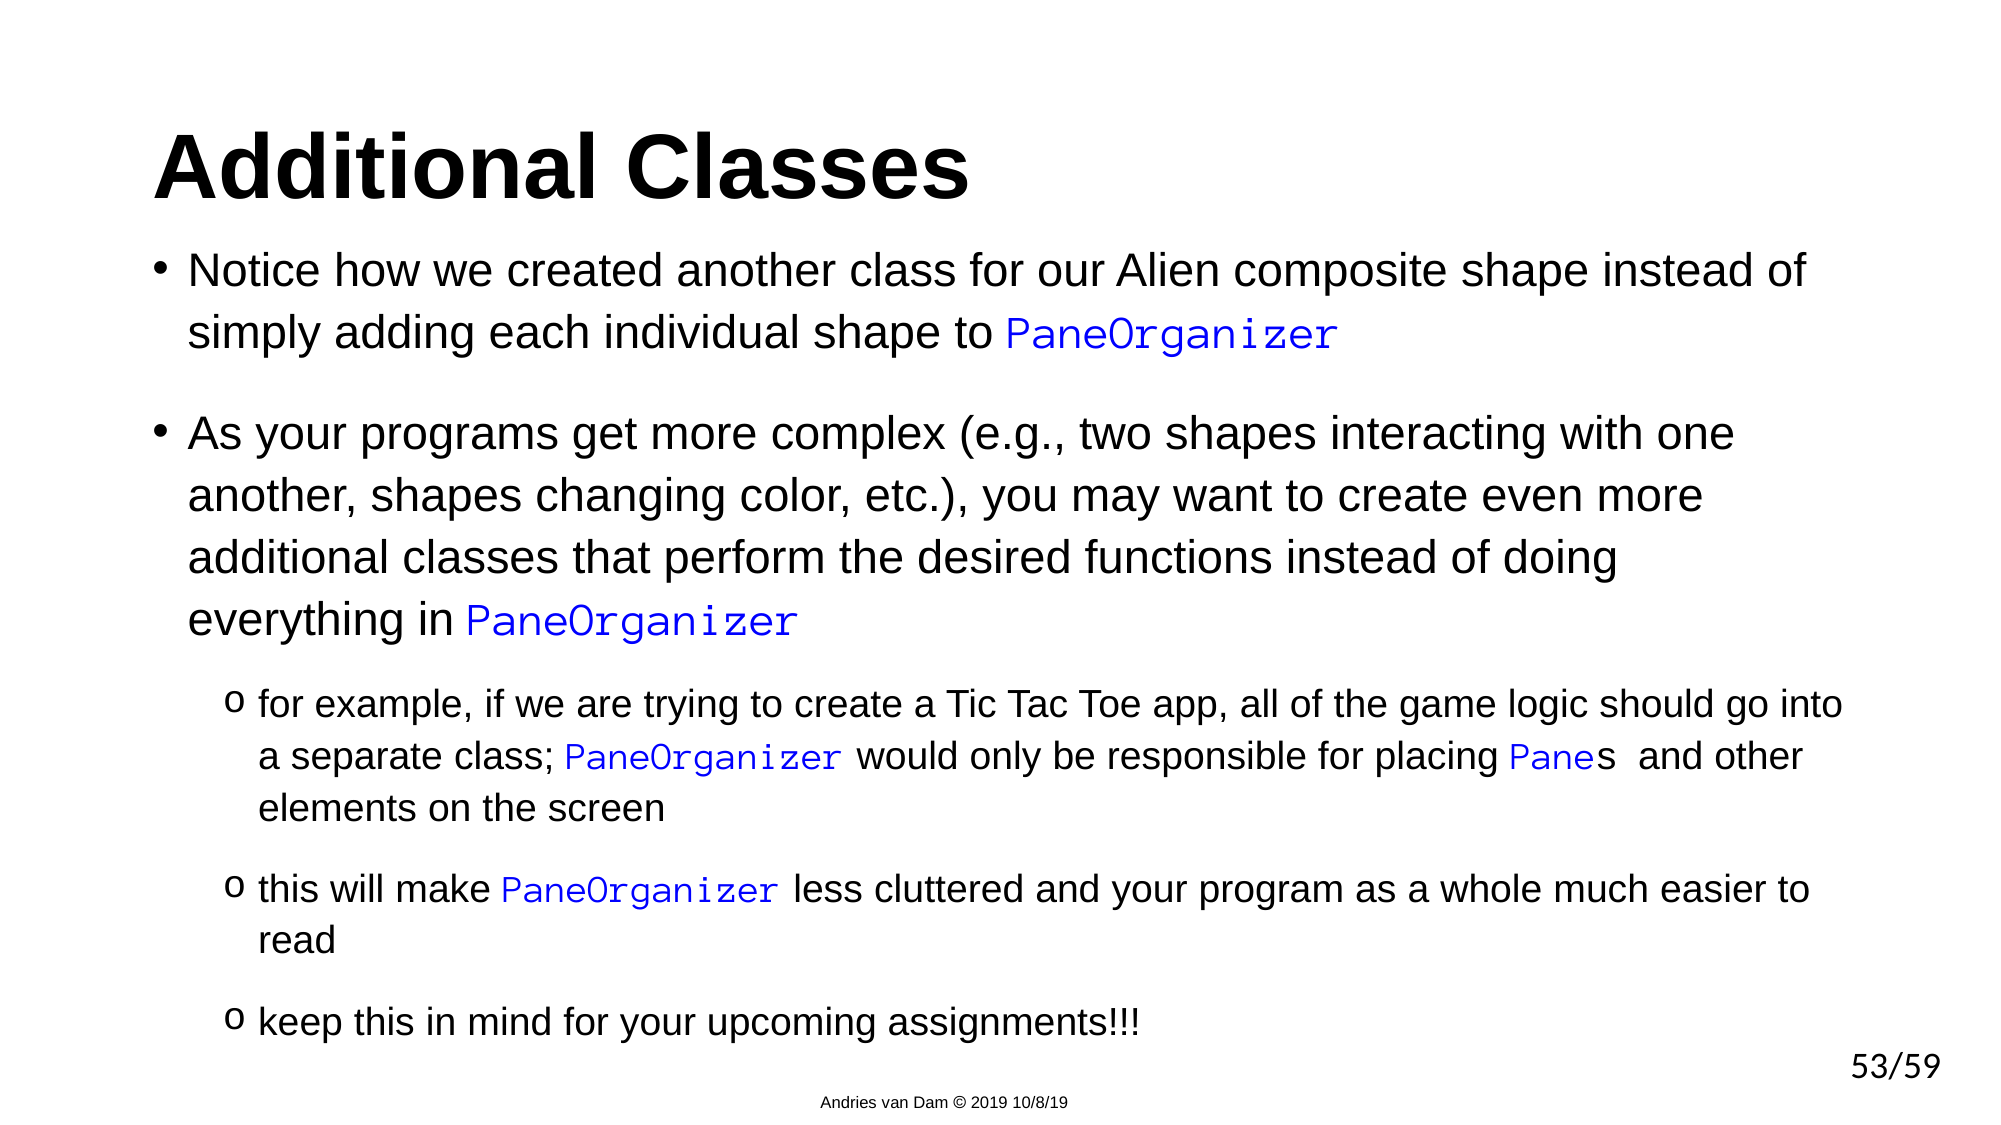

# Additional Classes
Notice how we created another class for our Alien composite shape instead of simply adding each individual shape to PaneOrganizer
As your programs get more complex (e.g., two shapes interacting with one another, shapes changing color, etc.), you may want to create even more additional classes that perform the desired functions instead of doing everything in PaneOrganizer
for example, if we are trying to create a Tic Tac Toe app, all of the game logic should go into a separate class; PaneOrganizer would only be responsible for placing Panes and other elements on the screen
this will make PaneOrganizer less cluttered and your program as a whole much easier to read
keep this in mind for your upcoming assignments!!!